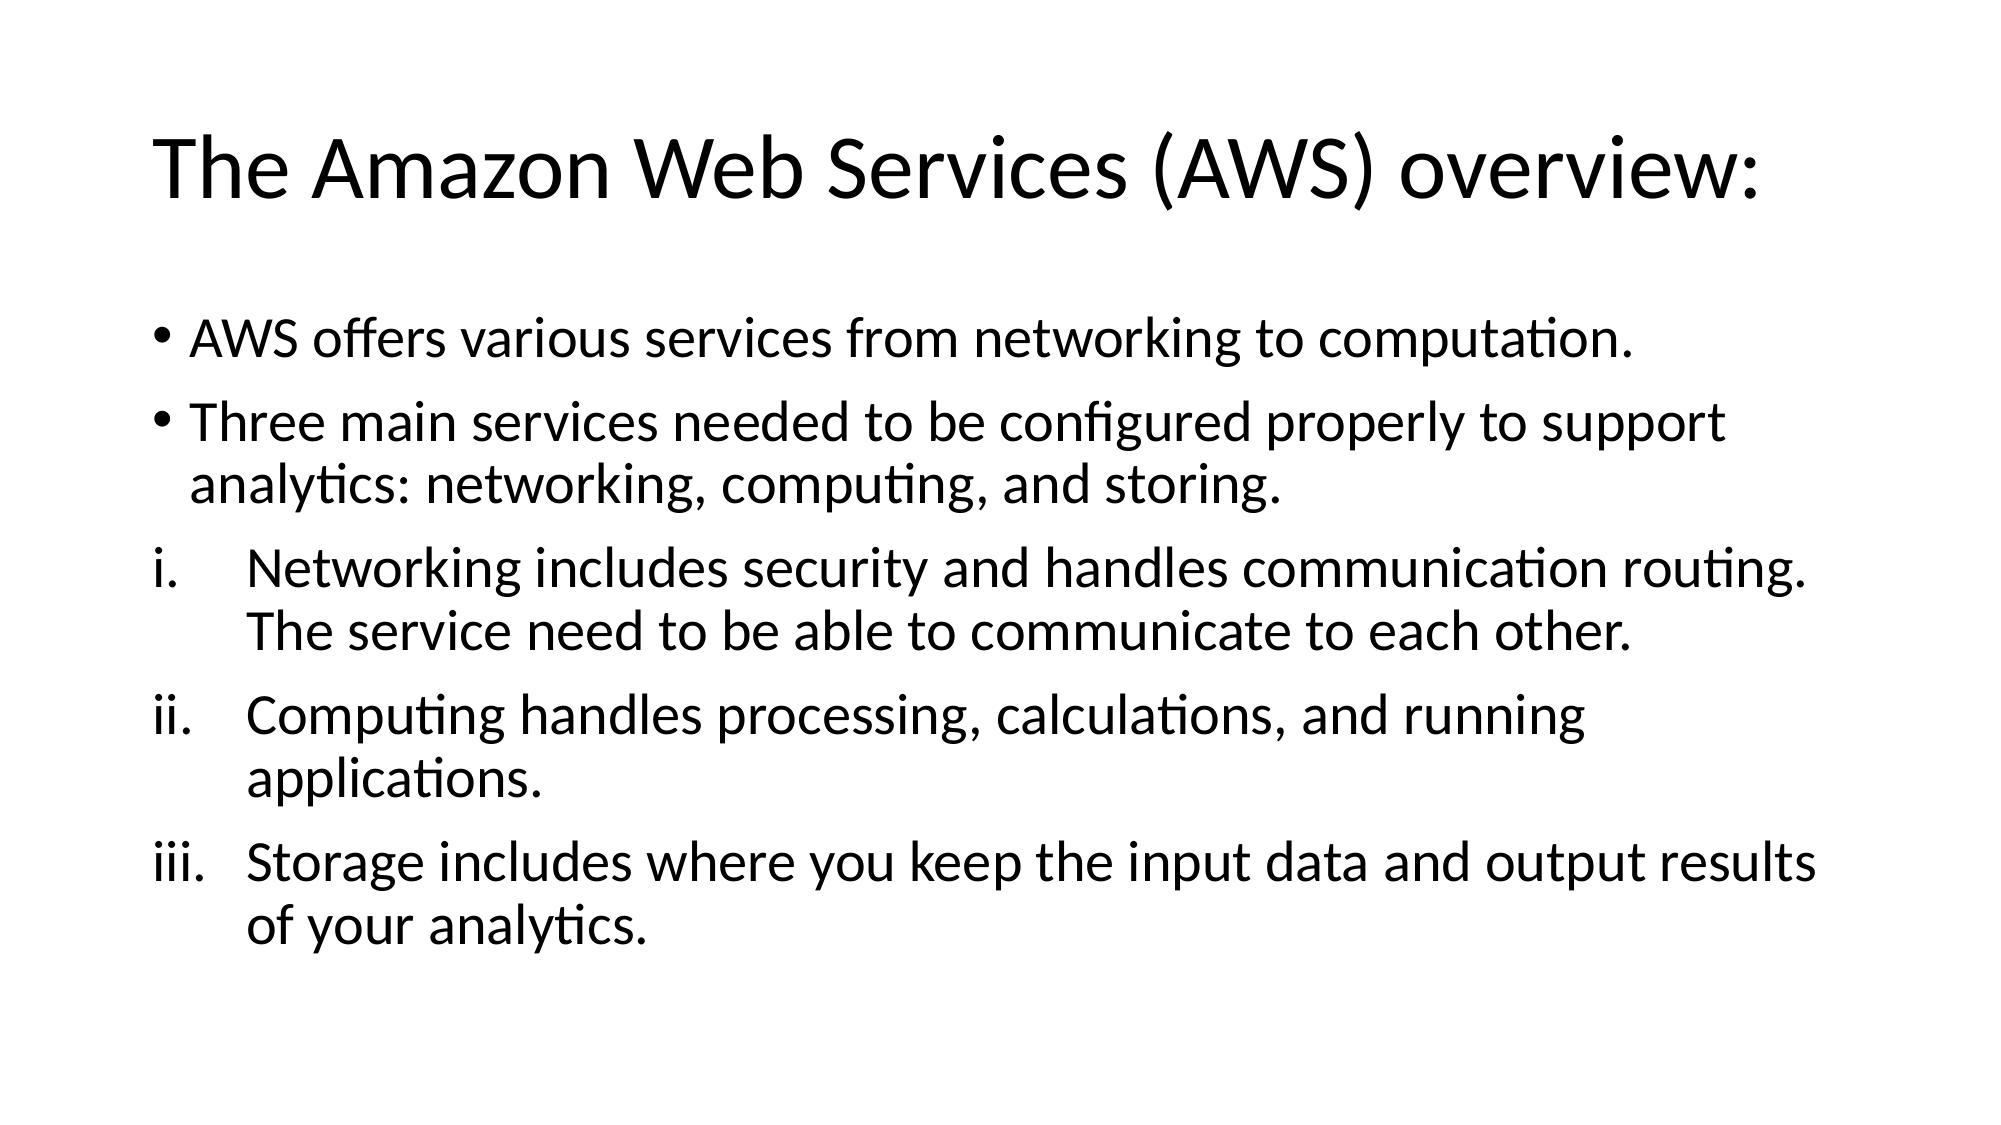

# The Amazon Web Services (AWS) overview:
AWS offers various services from networking to computation.
Three main services needed to be configured properly to support  analytics: networking, computing, and storing.
Networking includes security and handles communication routing. The service need to be able to communicate to each other.
Computing handles processing, calculations, and running applications.
Storage includes where you keep the input data and output results of your analytics.